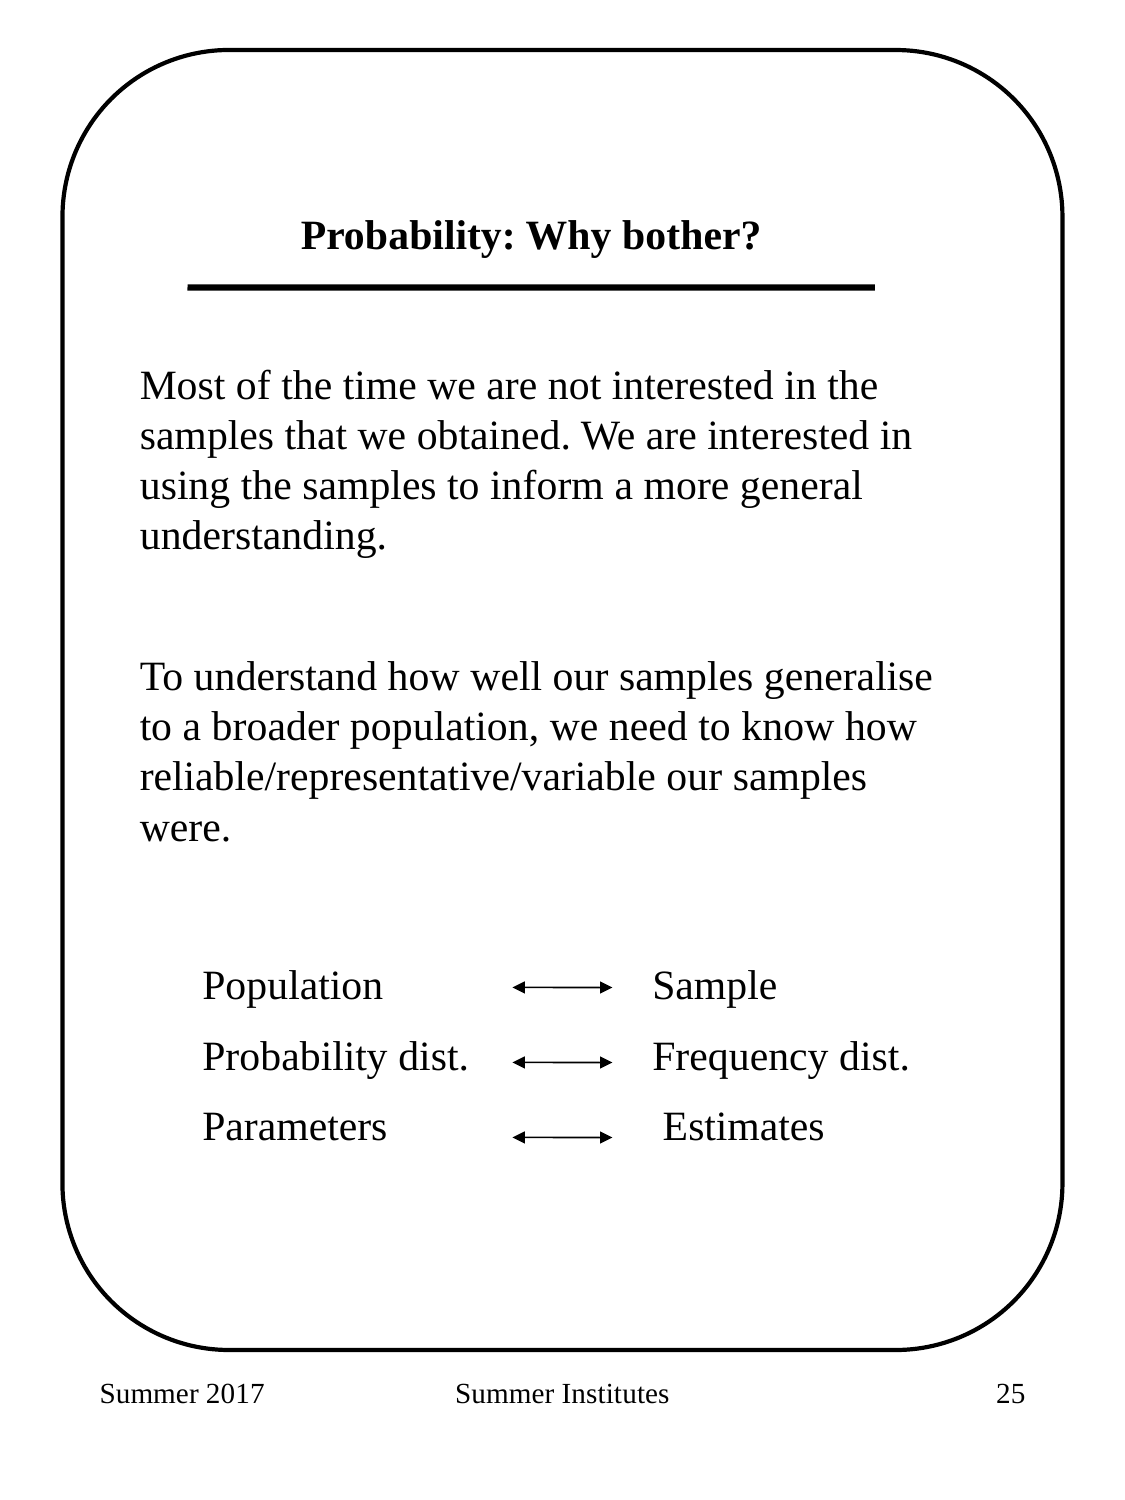

Probability: Why bother?

Most of the time we are not interested in the samples that we obtained. We are interested in using the samples to inform a more general understanding.

To understand how well our samples generalise to a broader population, we need to know how reliable/representative/variable our samples were.
Population		Sample
Probability dist.		Frequency dist.
Parameters		 Estimates

Summer 2017
Summer Institutes
25